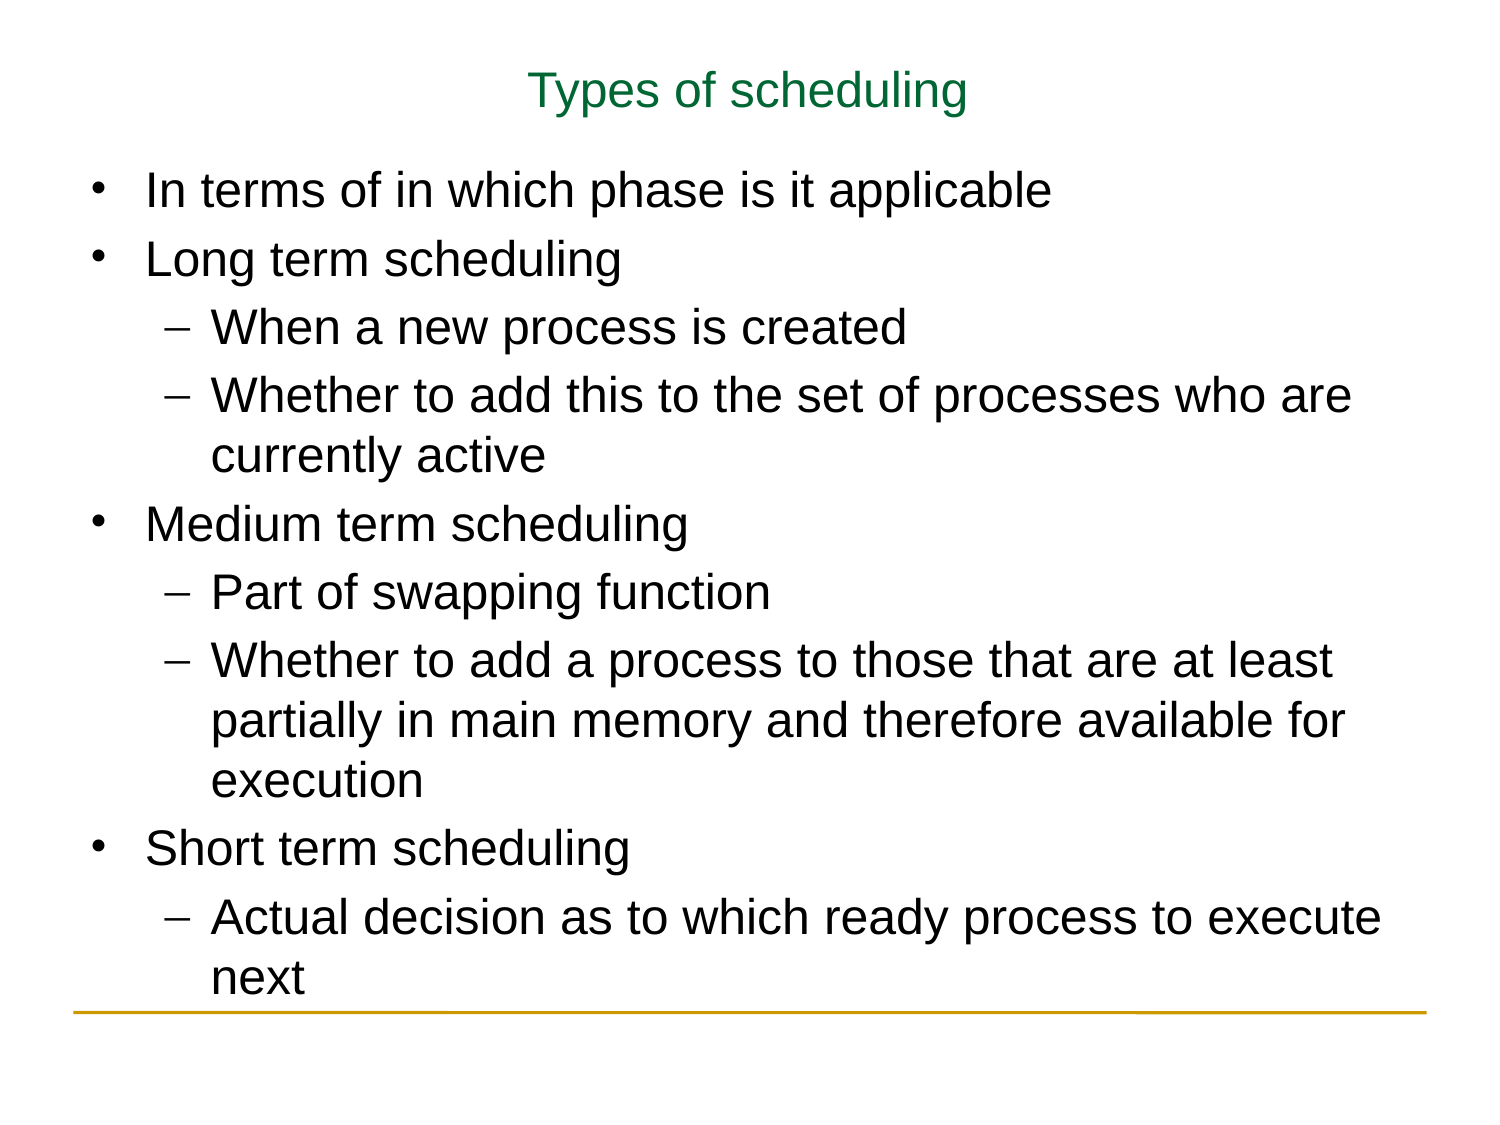

Types of scheduling
In terms of in which phase is it applicable
Long term scheduling
When a new process is created
Whether to add this to the set of processes who are currently active
Medium term scheduling
Part of swapping function
Whether to add a process to those that are at least partially in main memory and therefore available for execution
Short term scheduling
Actual decision as to which ready process to execute next